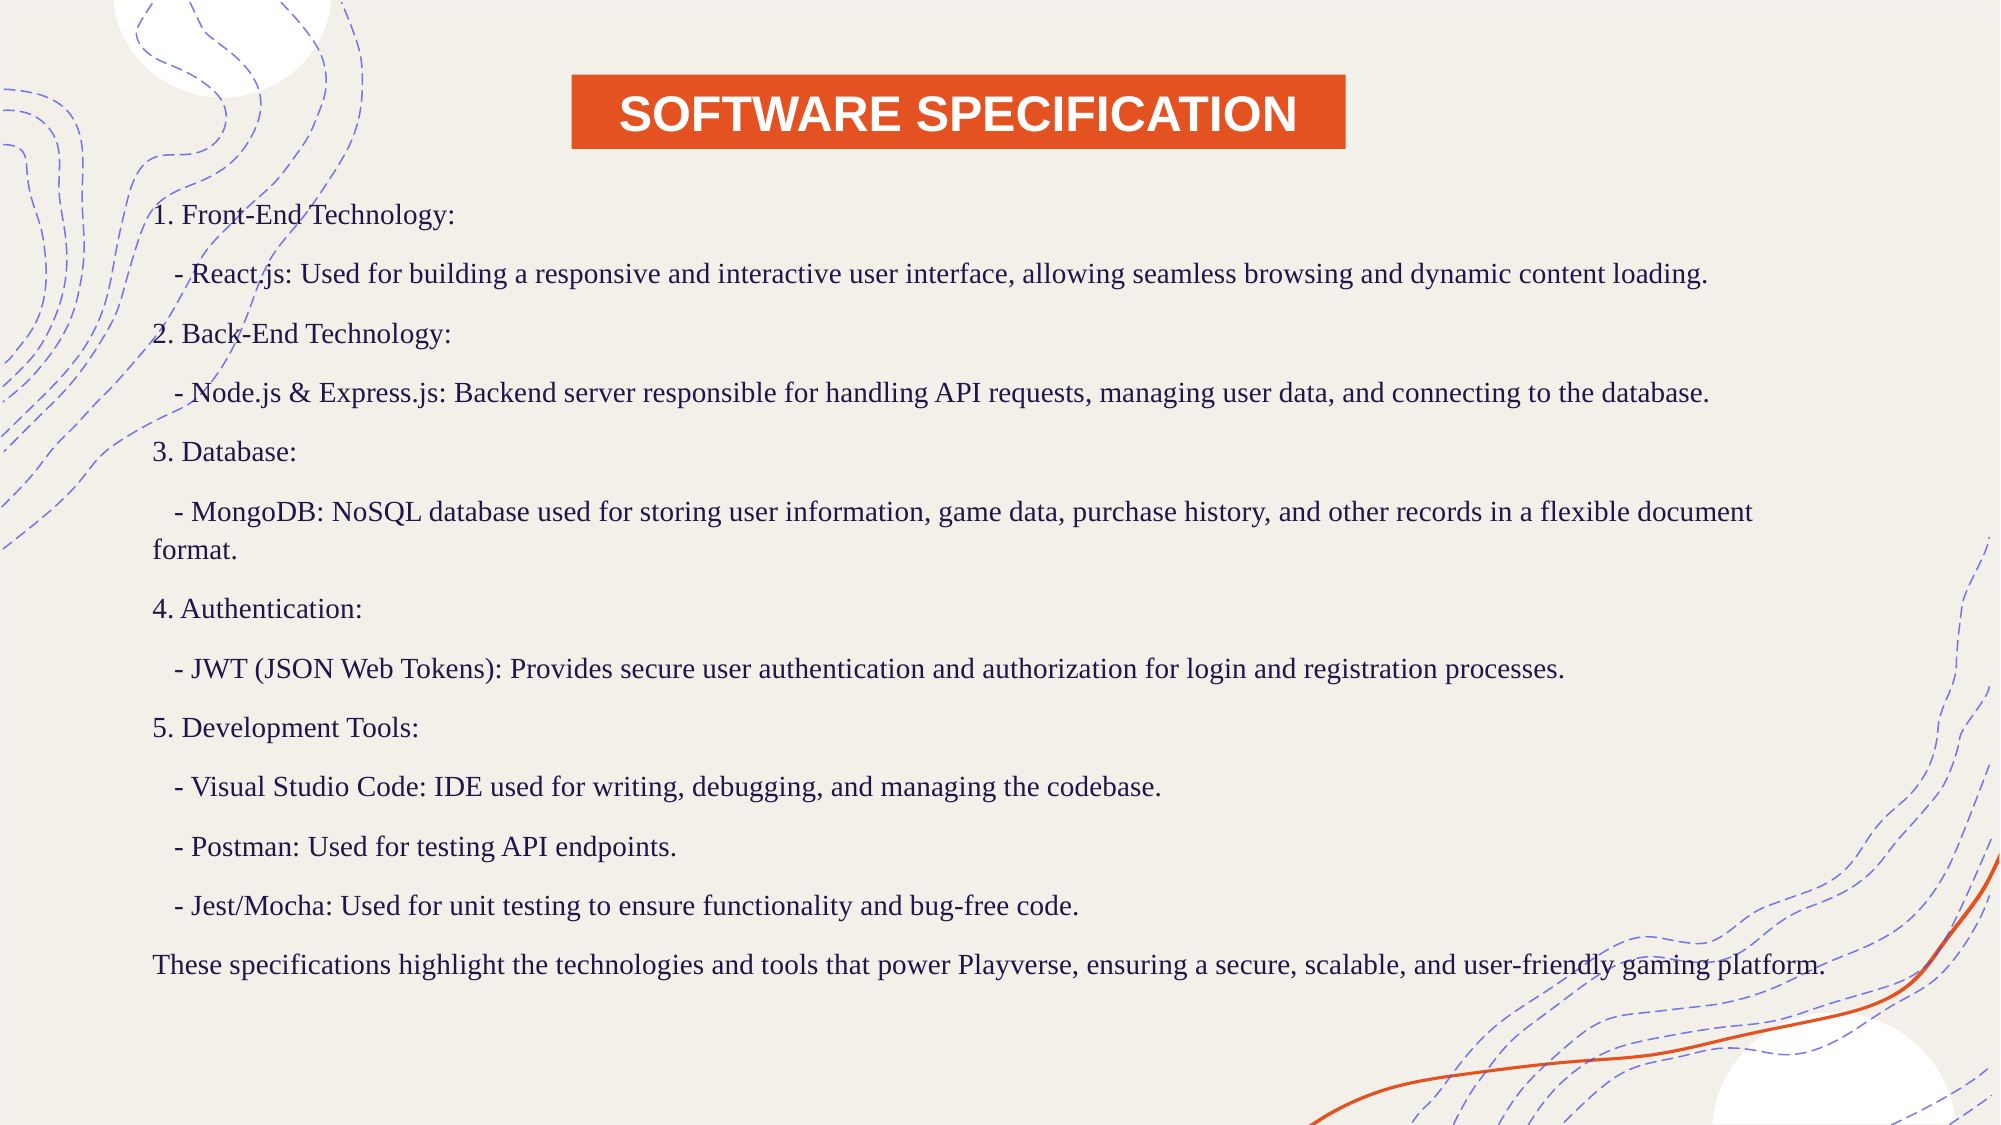

# SOFTWARE SPECIFICATION
1. Front-End Technology:
   - React.js: Used for building a responsive and interactive user interface, allowing seamless browsing and dynamic content loading.
2. Back-End Technology:
   - Node.js & Express.js: Backend server responsible for handling API requests, managing user data, and connecting to the database.
3. Database:
   - MongoDB: NoSQL database used for storing user information, game data, purchase history, and other records in a flexible document format.
4. Authentication:
   - JWT (JSON Web Tokens): Provides secure user authentication and authorization for login and registration processes.
5. Development Tools:
   - Visual Studio Code: IDE used for writing, debugging, and managing the codebase.
   - Postman: Used for testing API endpoints.
   - Jest/Mocha: Used for unit testing to ensure functionality and bug-free code.
These specifications highlight the technologies and tools that power Playverse, ensuring a secure, scalable, and user-friendly gaming platform.